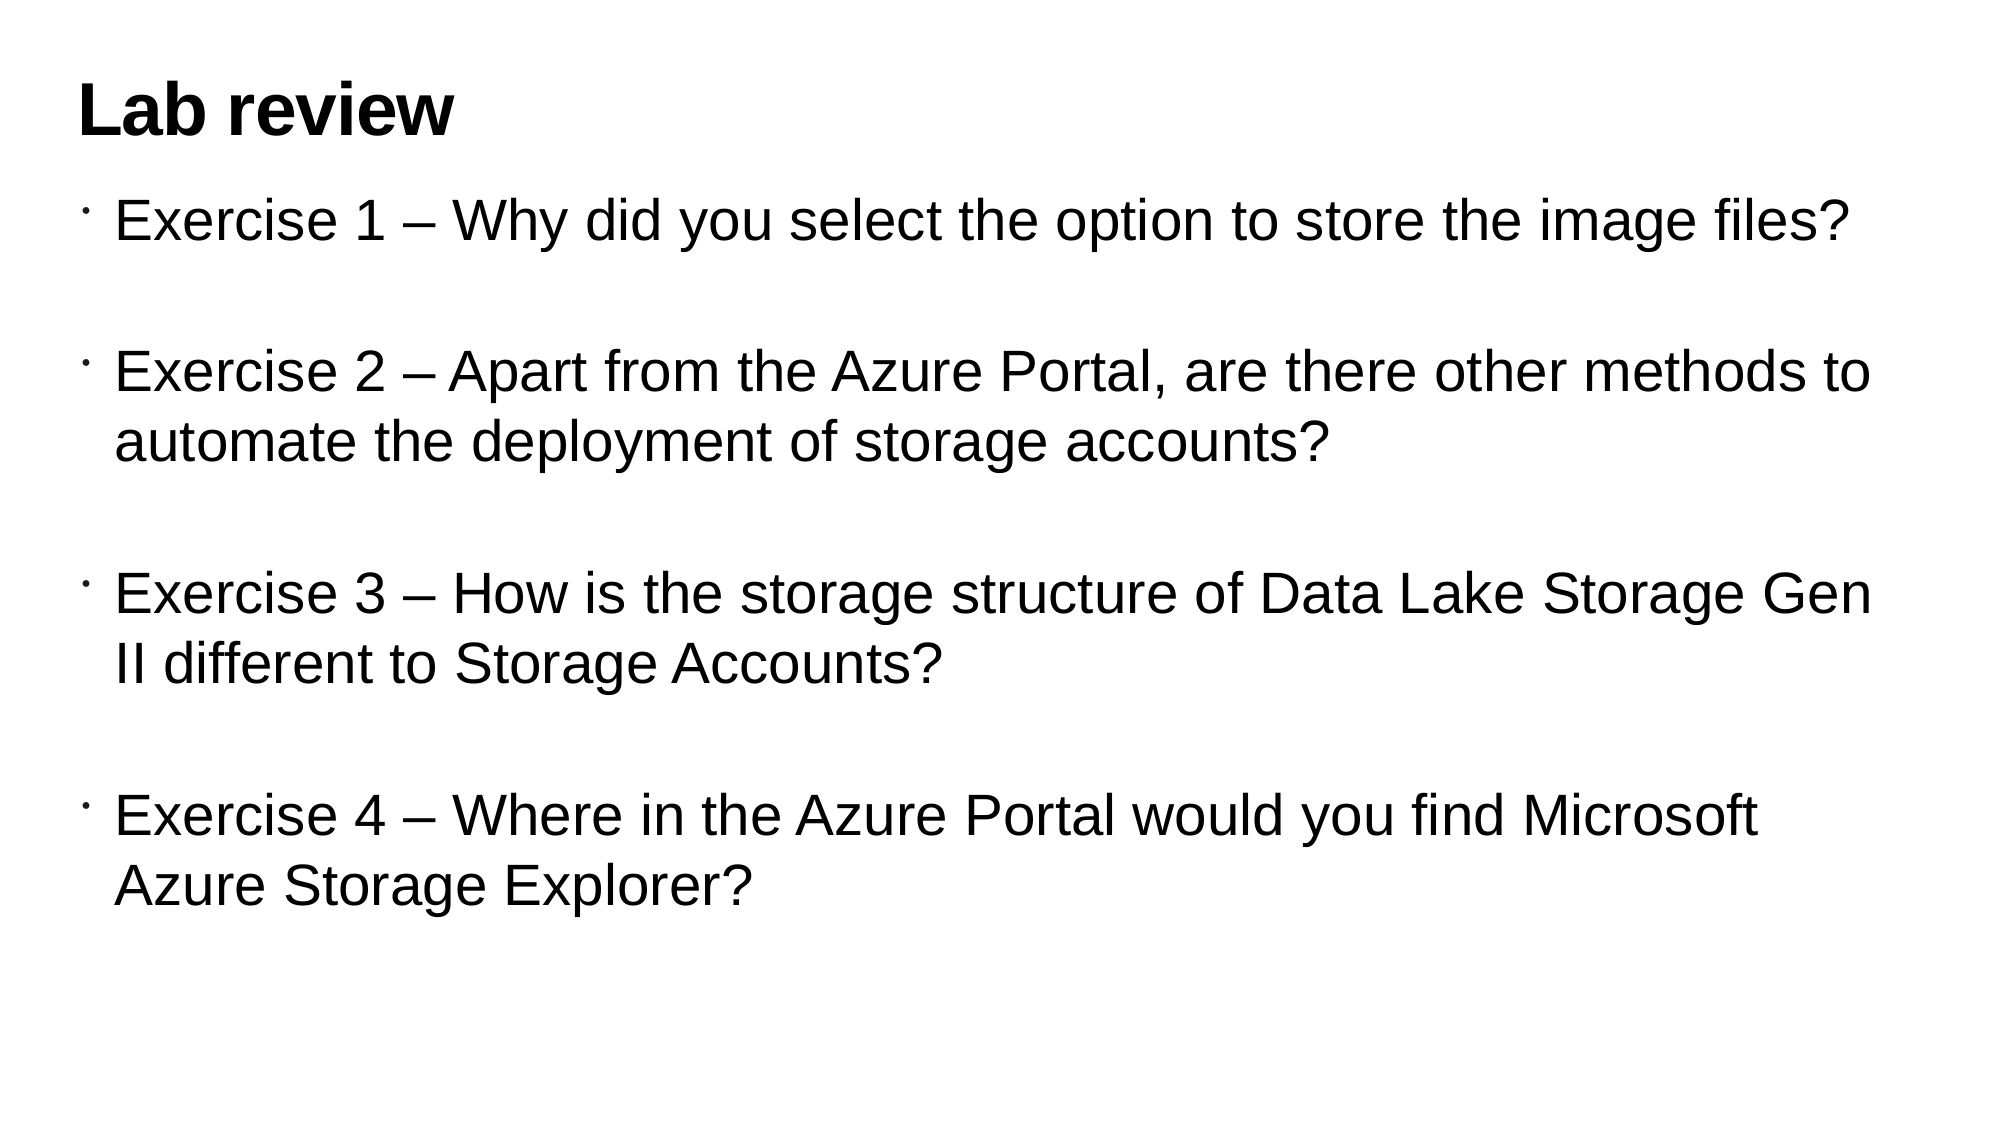

# Lab review
Exercise 1 – Why did you select the option to store the image files?
Exercise 2 – Apart from the Azure Portal, are there other methods to automate the deployment of storage accounts?
Exercise 3 – How is the storage structure of Data Lake Storage Gen II different to Storage Accounts?
Exercise 4 – Where in the Azure Portal would you find Microsoft Azure Storage Explorer?